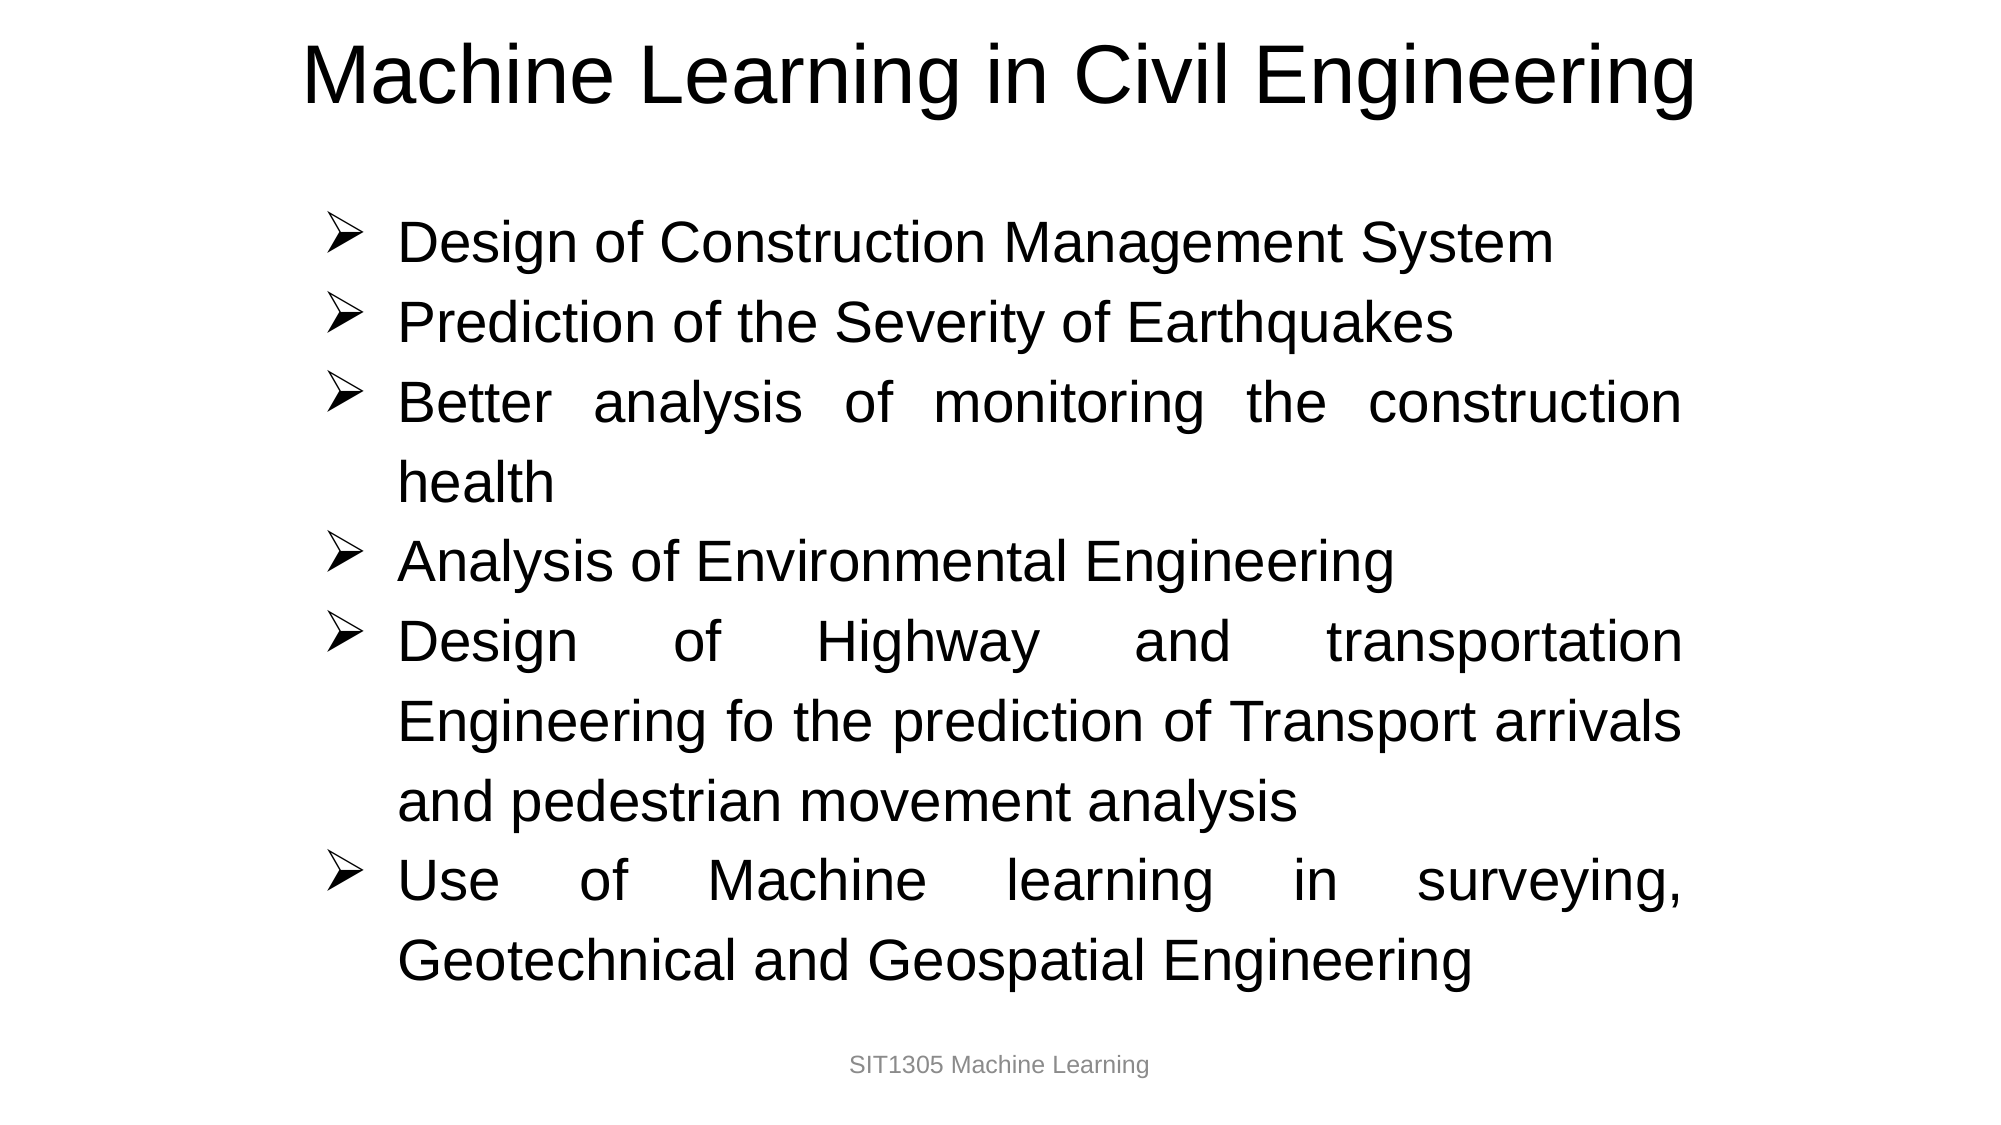

Machine Learning in Civil Engineering
Design of Construction Management System
Prediction of the Severity of Earthquakes
Better analysis of monitoring the construction health
Analysis of Environmental Engineering
Design of Highway and transportation Engineering fo the prediction of Transport arrivals and pedestrian movement analysis
Use of Machine learning in surveying, Geotechnical and Geospatial Engineering

SIT1305 Machine Learning
61